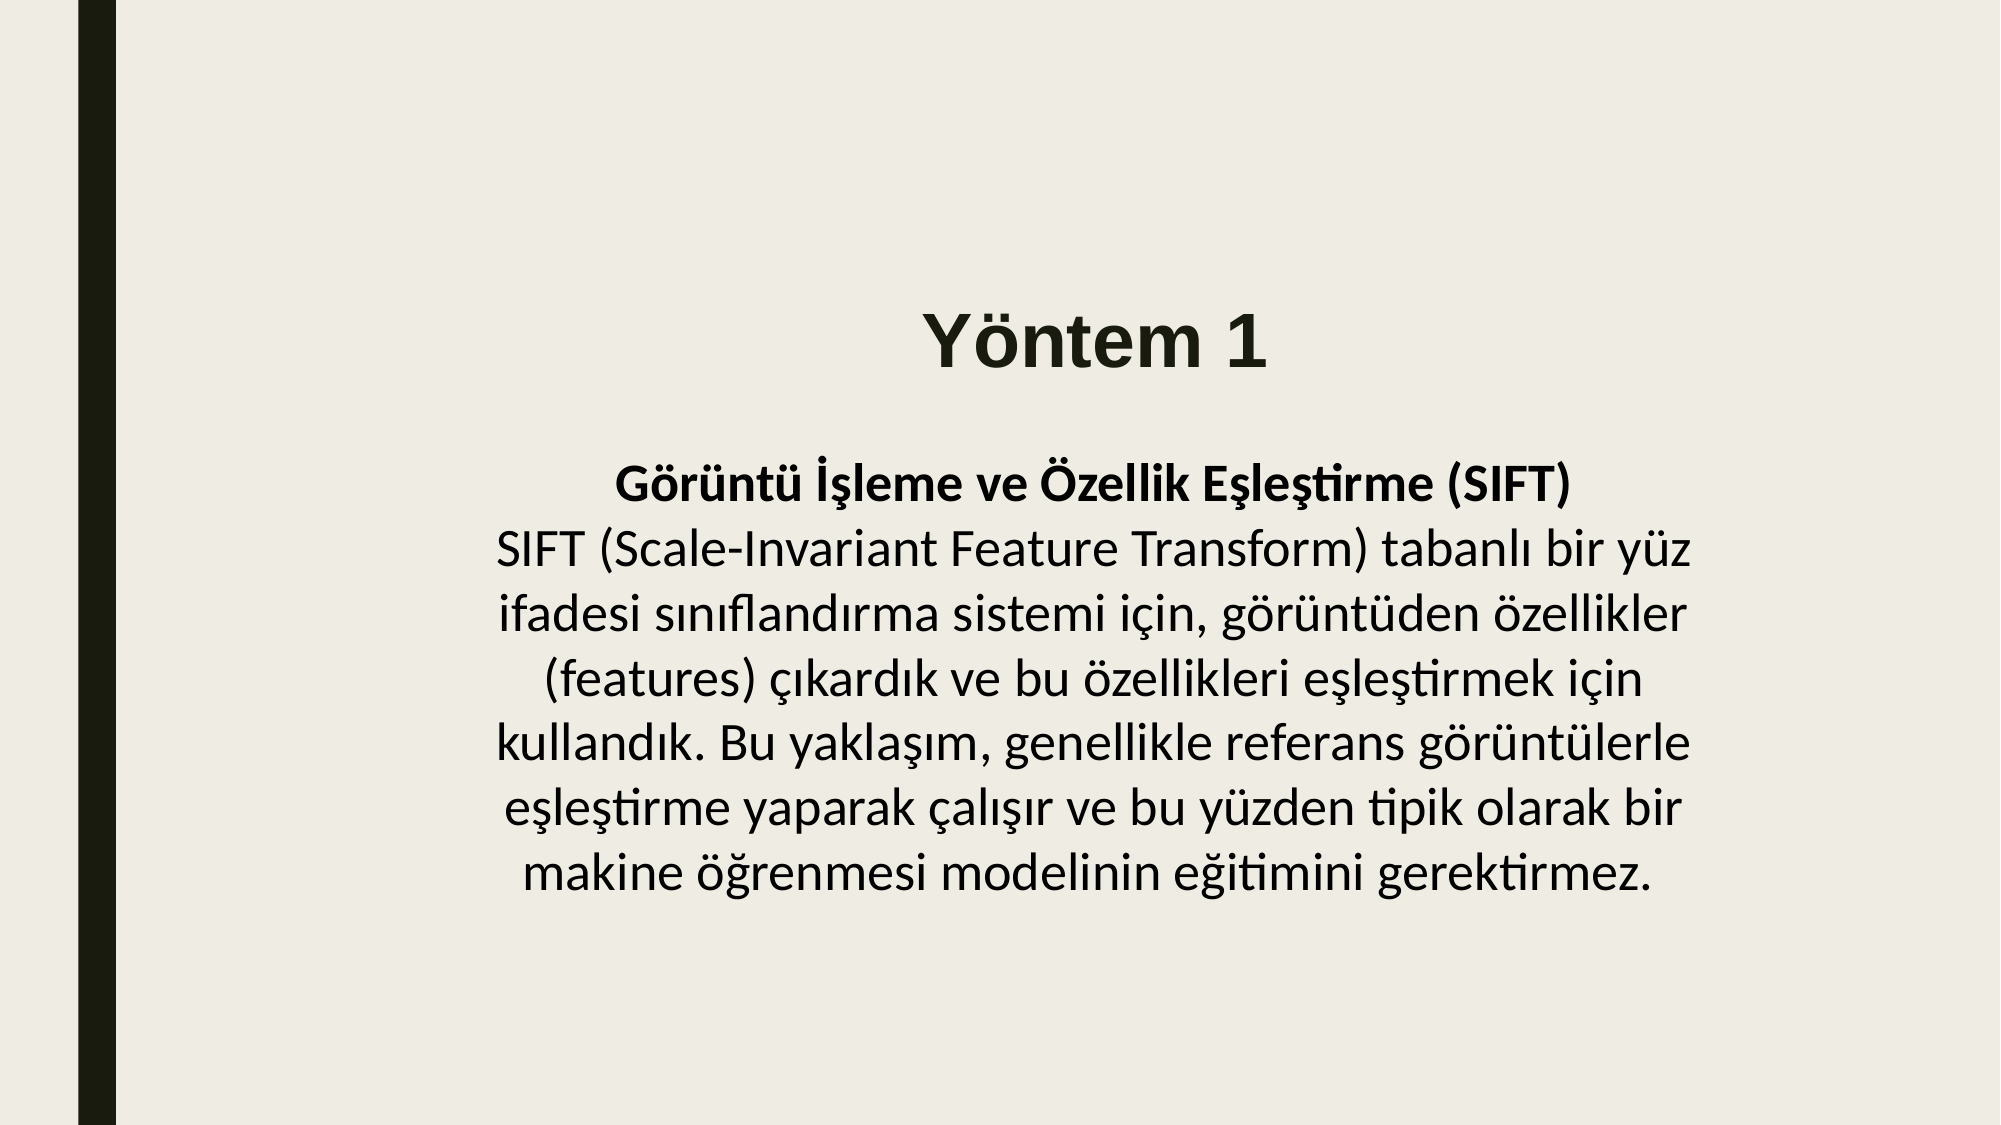

# Yöntem 1
Görüntü İşleme ve Özellik Eşleştirme (SIFT)
SIFT (Scale-Invariant Feature Transform) tabanlı bir yüz ifadesi sınıflandırma sistemi için, görüntüden özellikler (features) çıkardık ve bu özellikleri eşleştirmek için kullandık. Bu yaklaşım, genellikle referans görüntülerle eşleştirme yaparak çalışır ve bu yüzden tipik olarak bir makine öğrenmesi modelinin eğitimini gerektirmez.